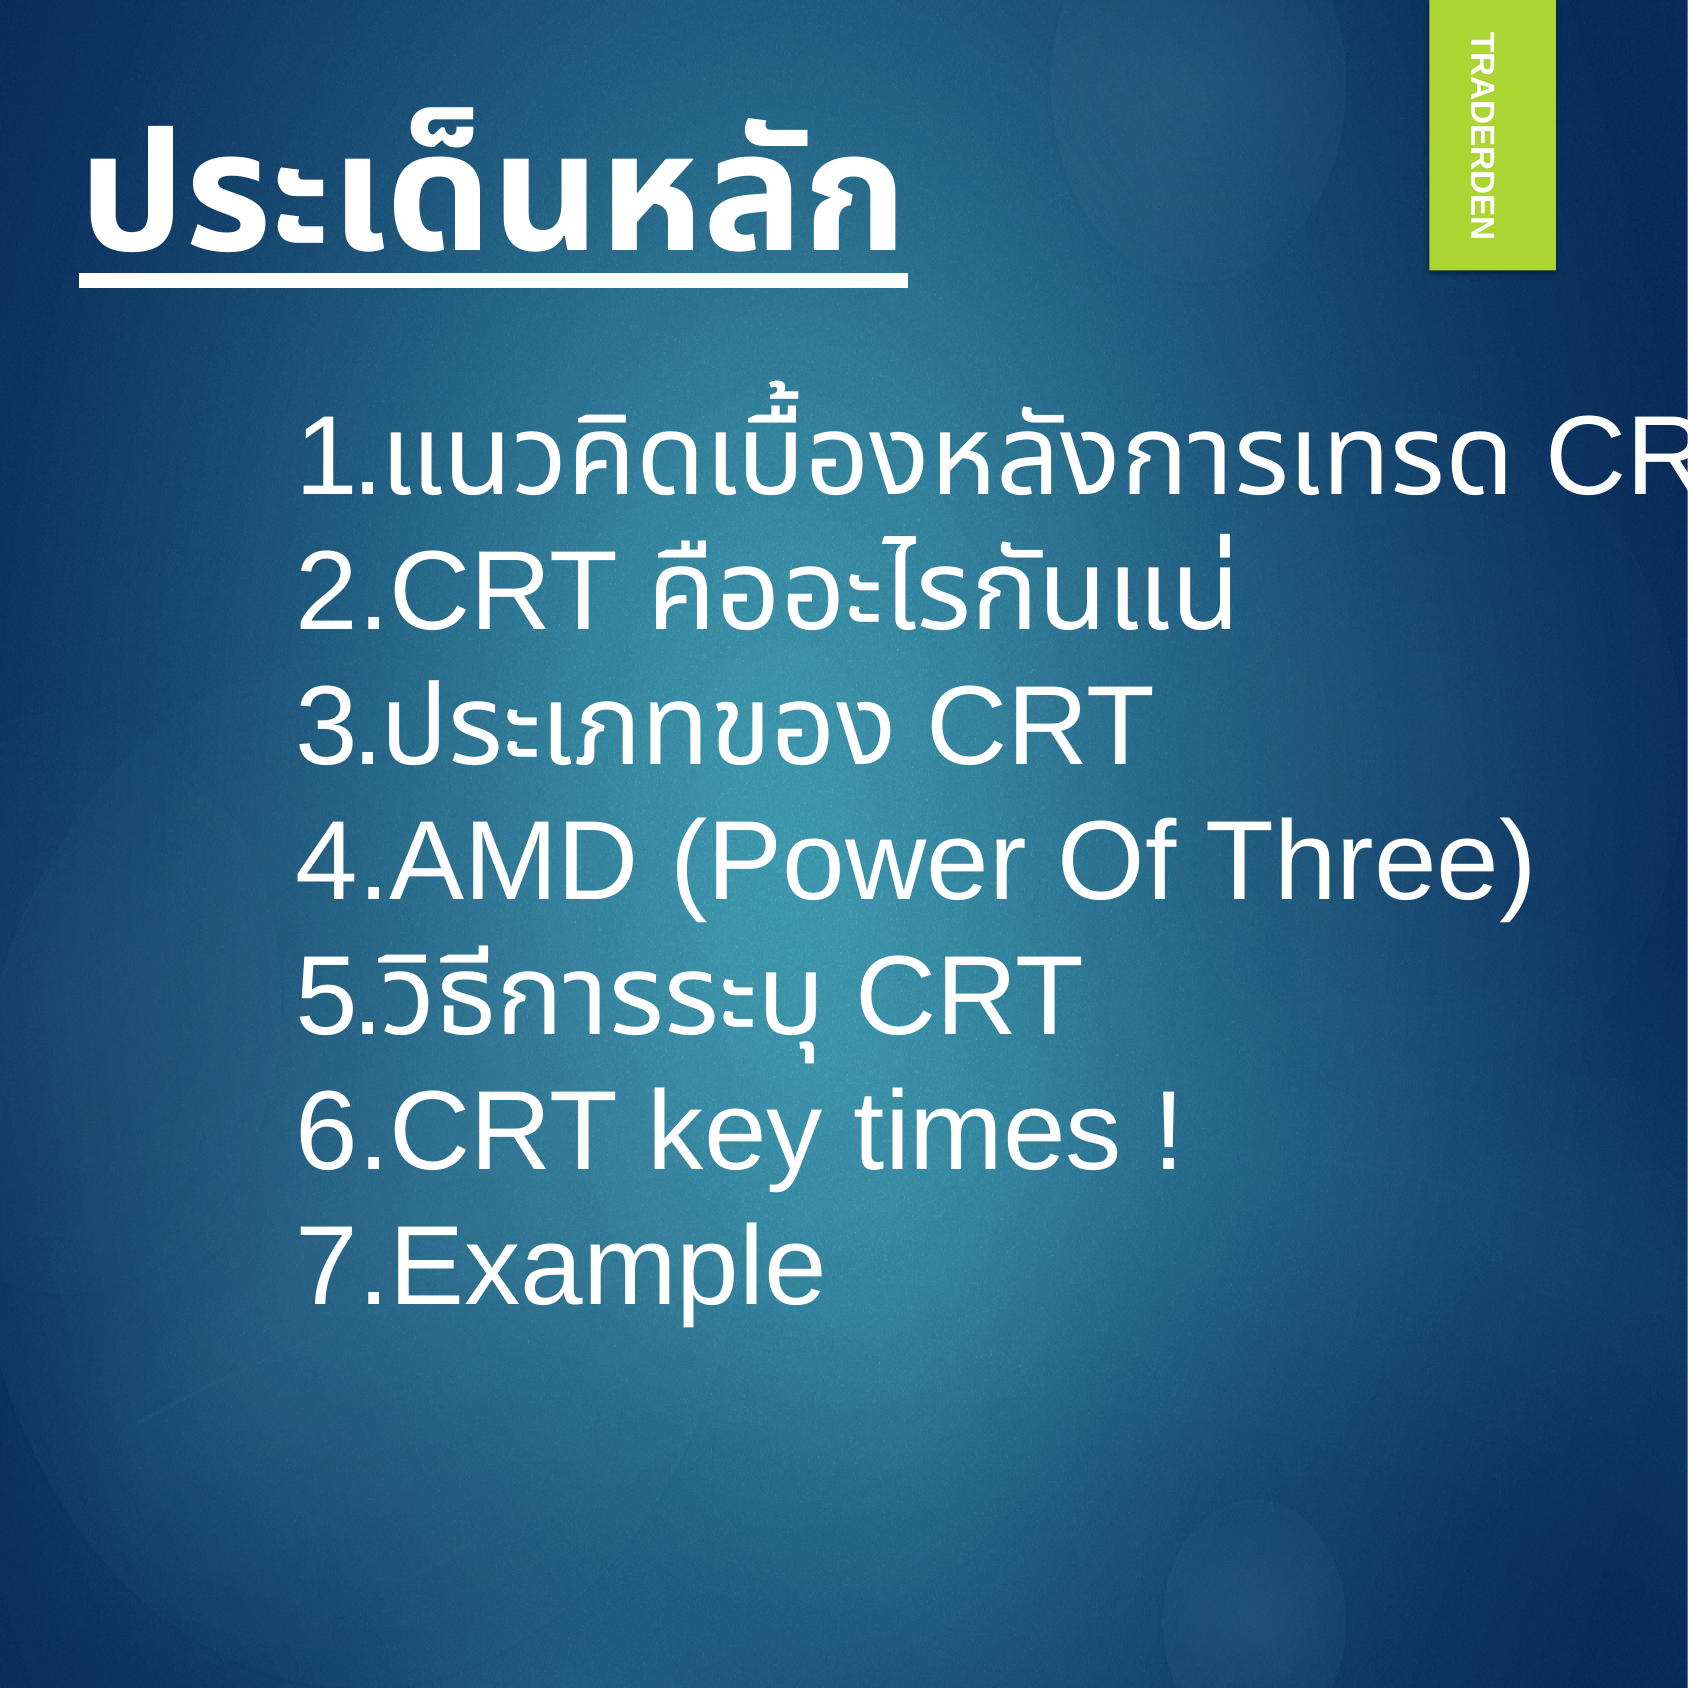

ประเด็นหลัก
TRADERDEN
แนวคิดเบื้องหลังการเทรด CRT
CRT คืออะไรกันแน่
ประเภทของ CRT
AMD (Power Of Three)
วิธีการระบุ CRT
CRT key times !
Example